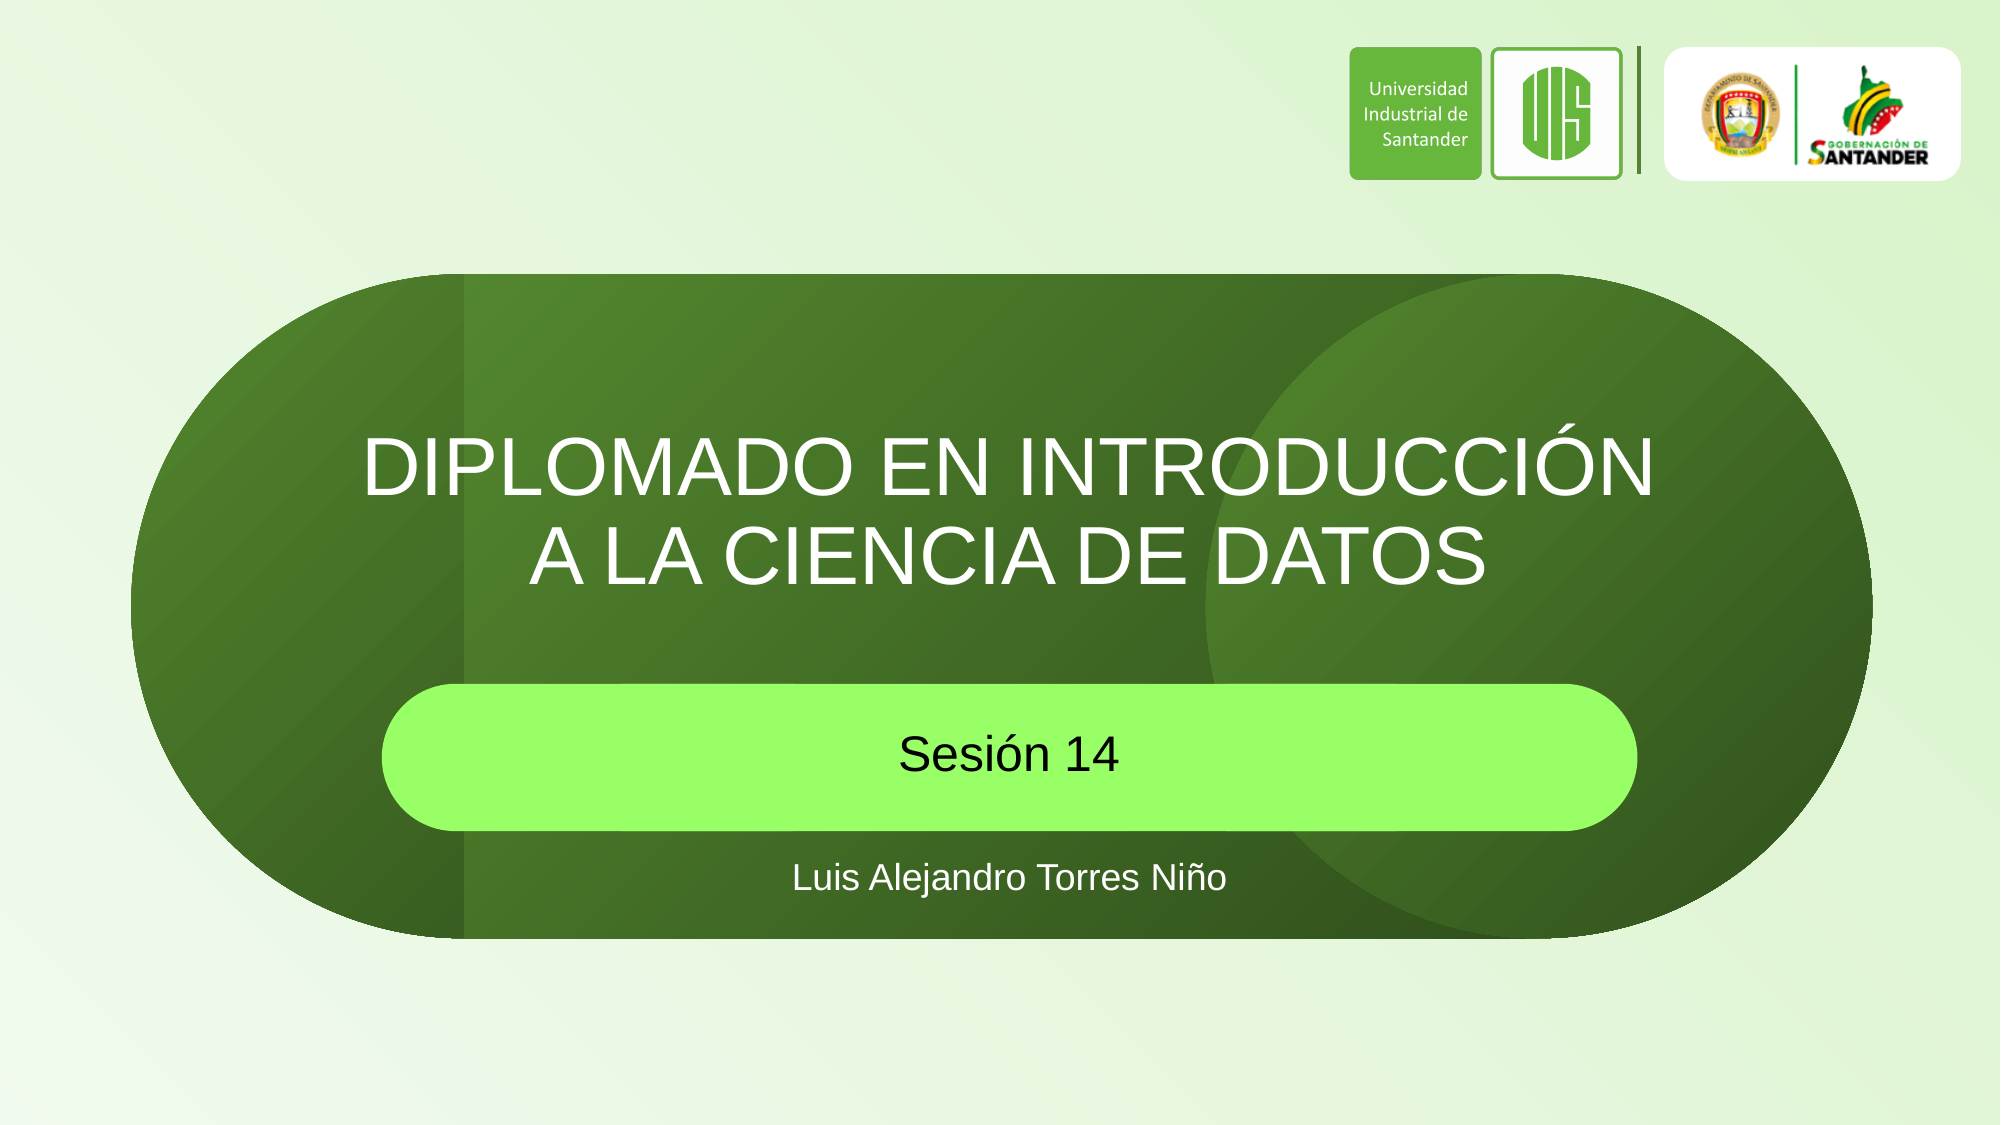

# DIPLOMADO EN INTRODUCCIÓN A LA CIENCIA DE DATOS
Sesión 14
Luis Alejandro Torres Niño